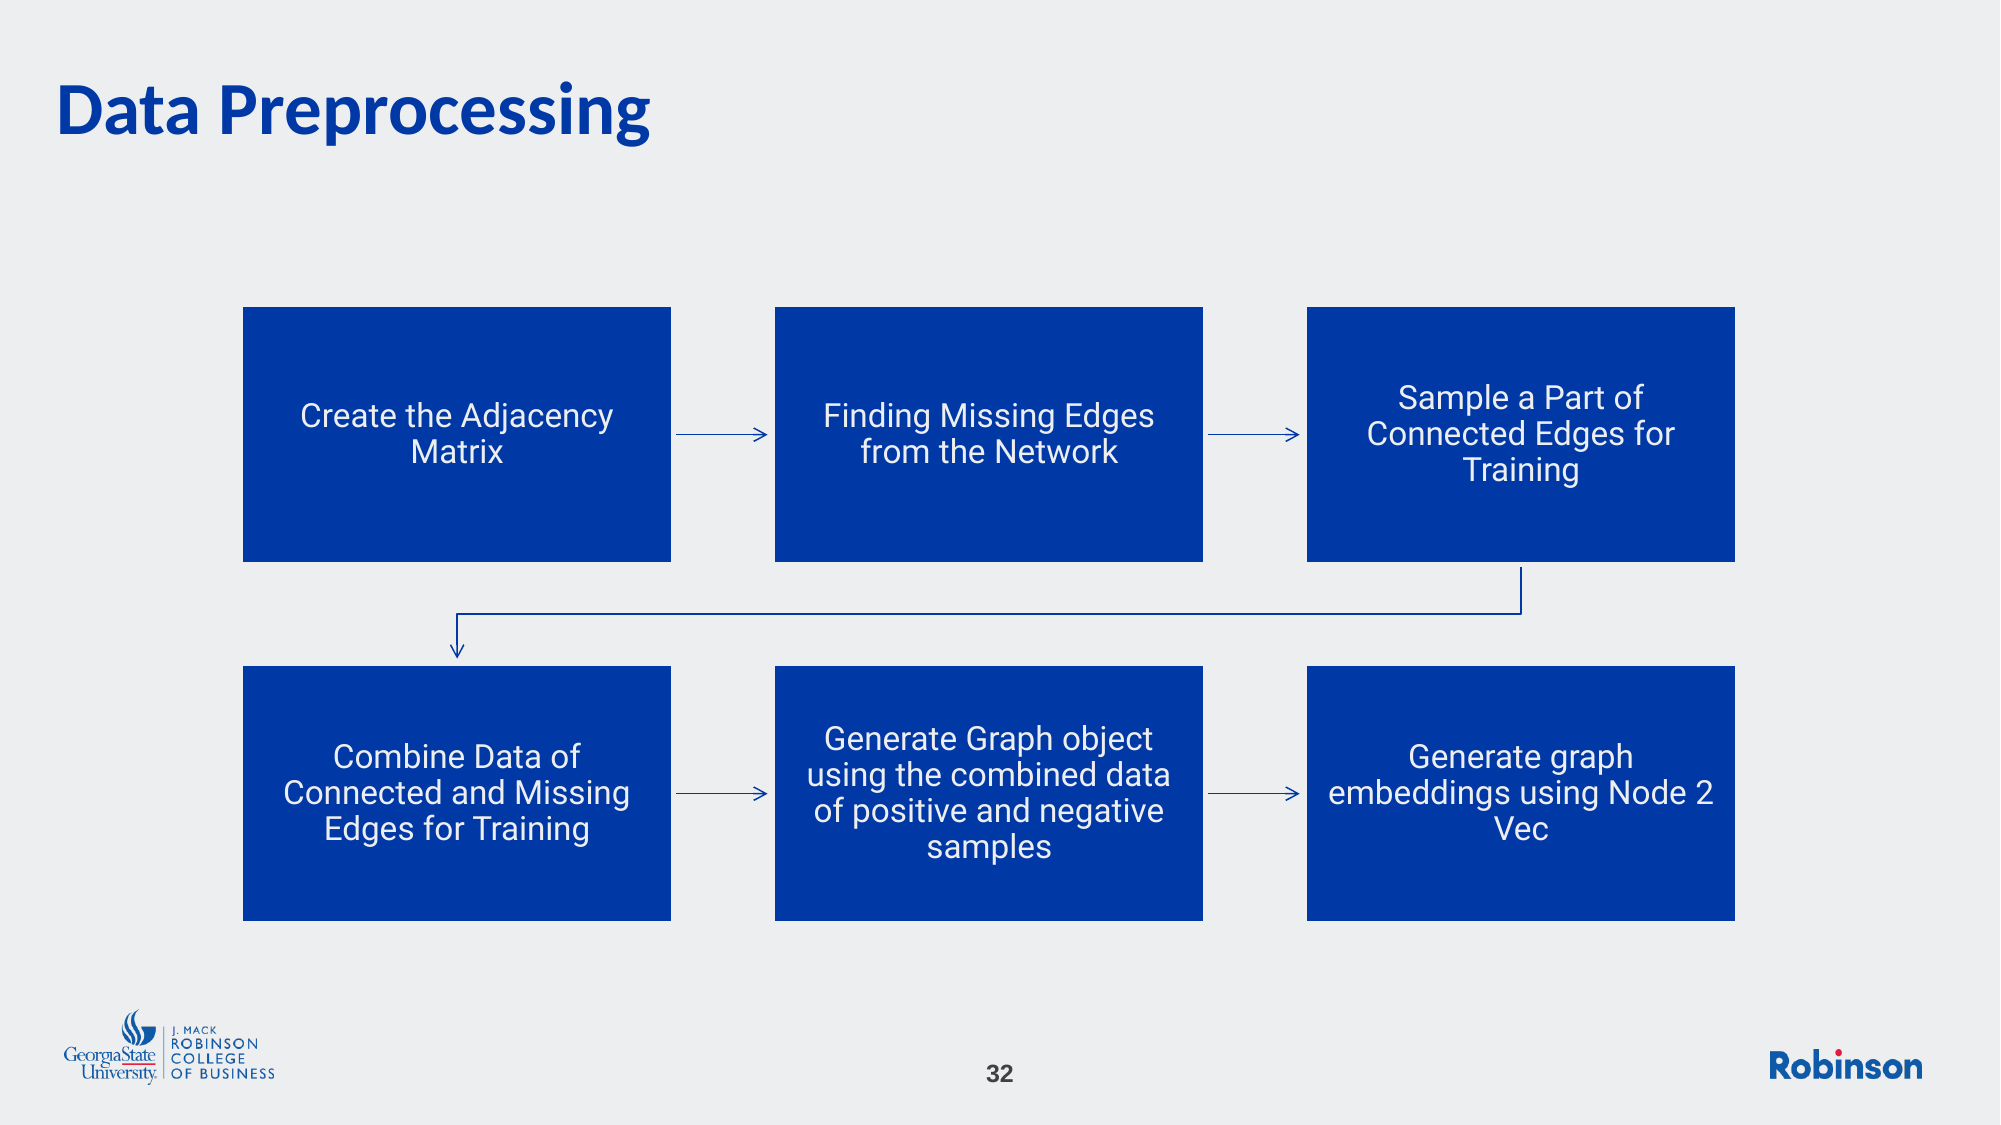

# Data Preprocessing

Create the Adjacency Matrix

Finding Missing Edges from the Network

Sample a Part of Connected Edges for Training

Combine Data of Connected and Missing Edges for Training

Generate Graph object using the combined data of positive and negative samples
Generate graph embeddings using Node 2 Vec
32